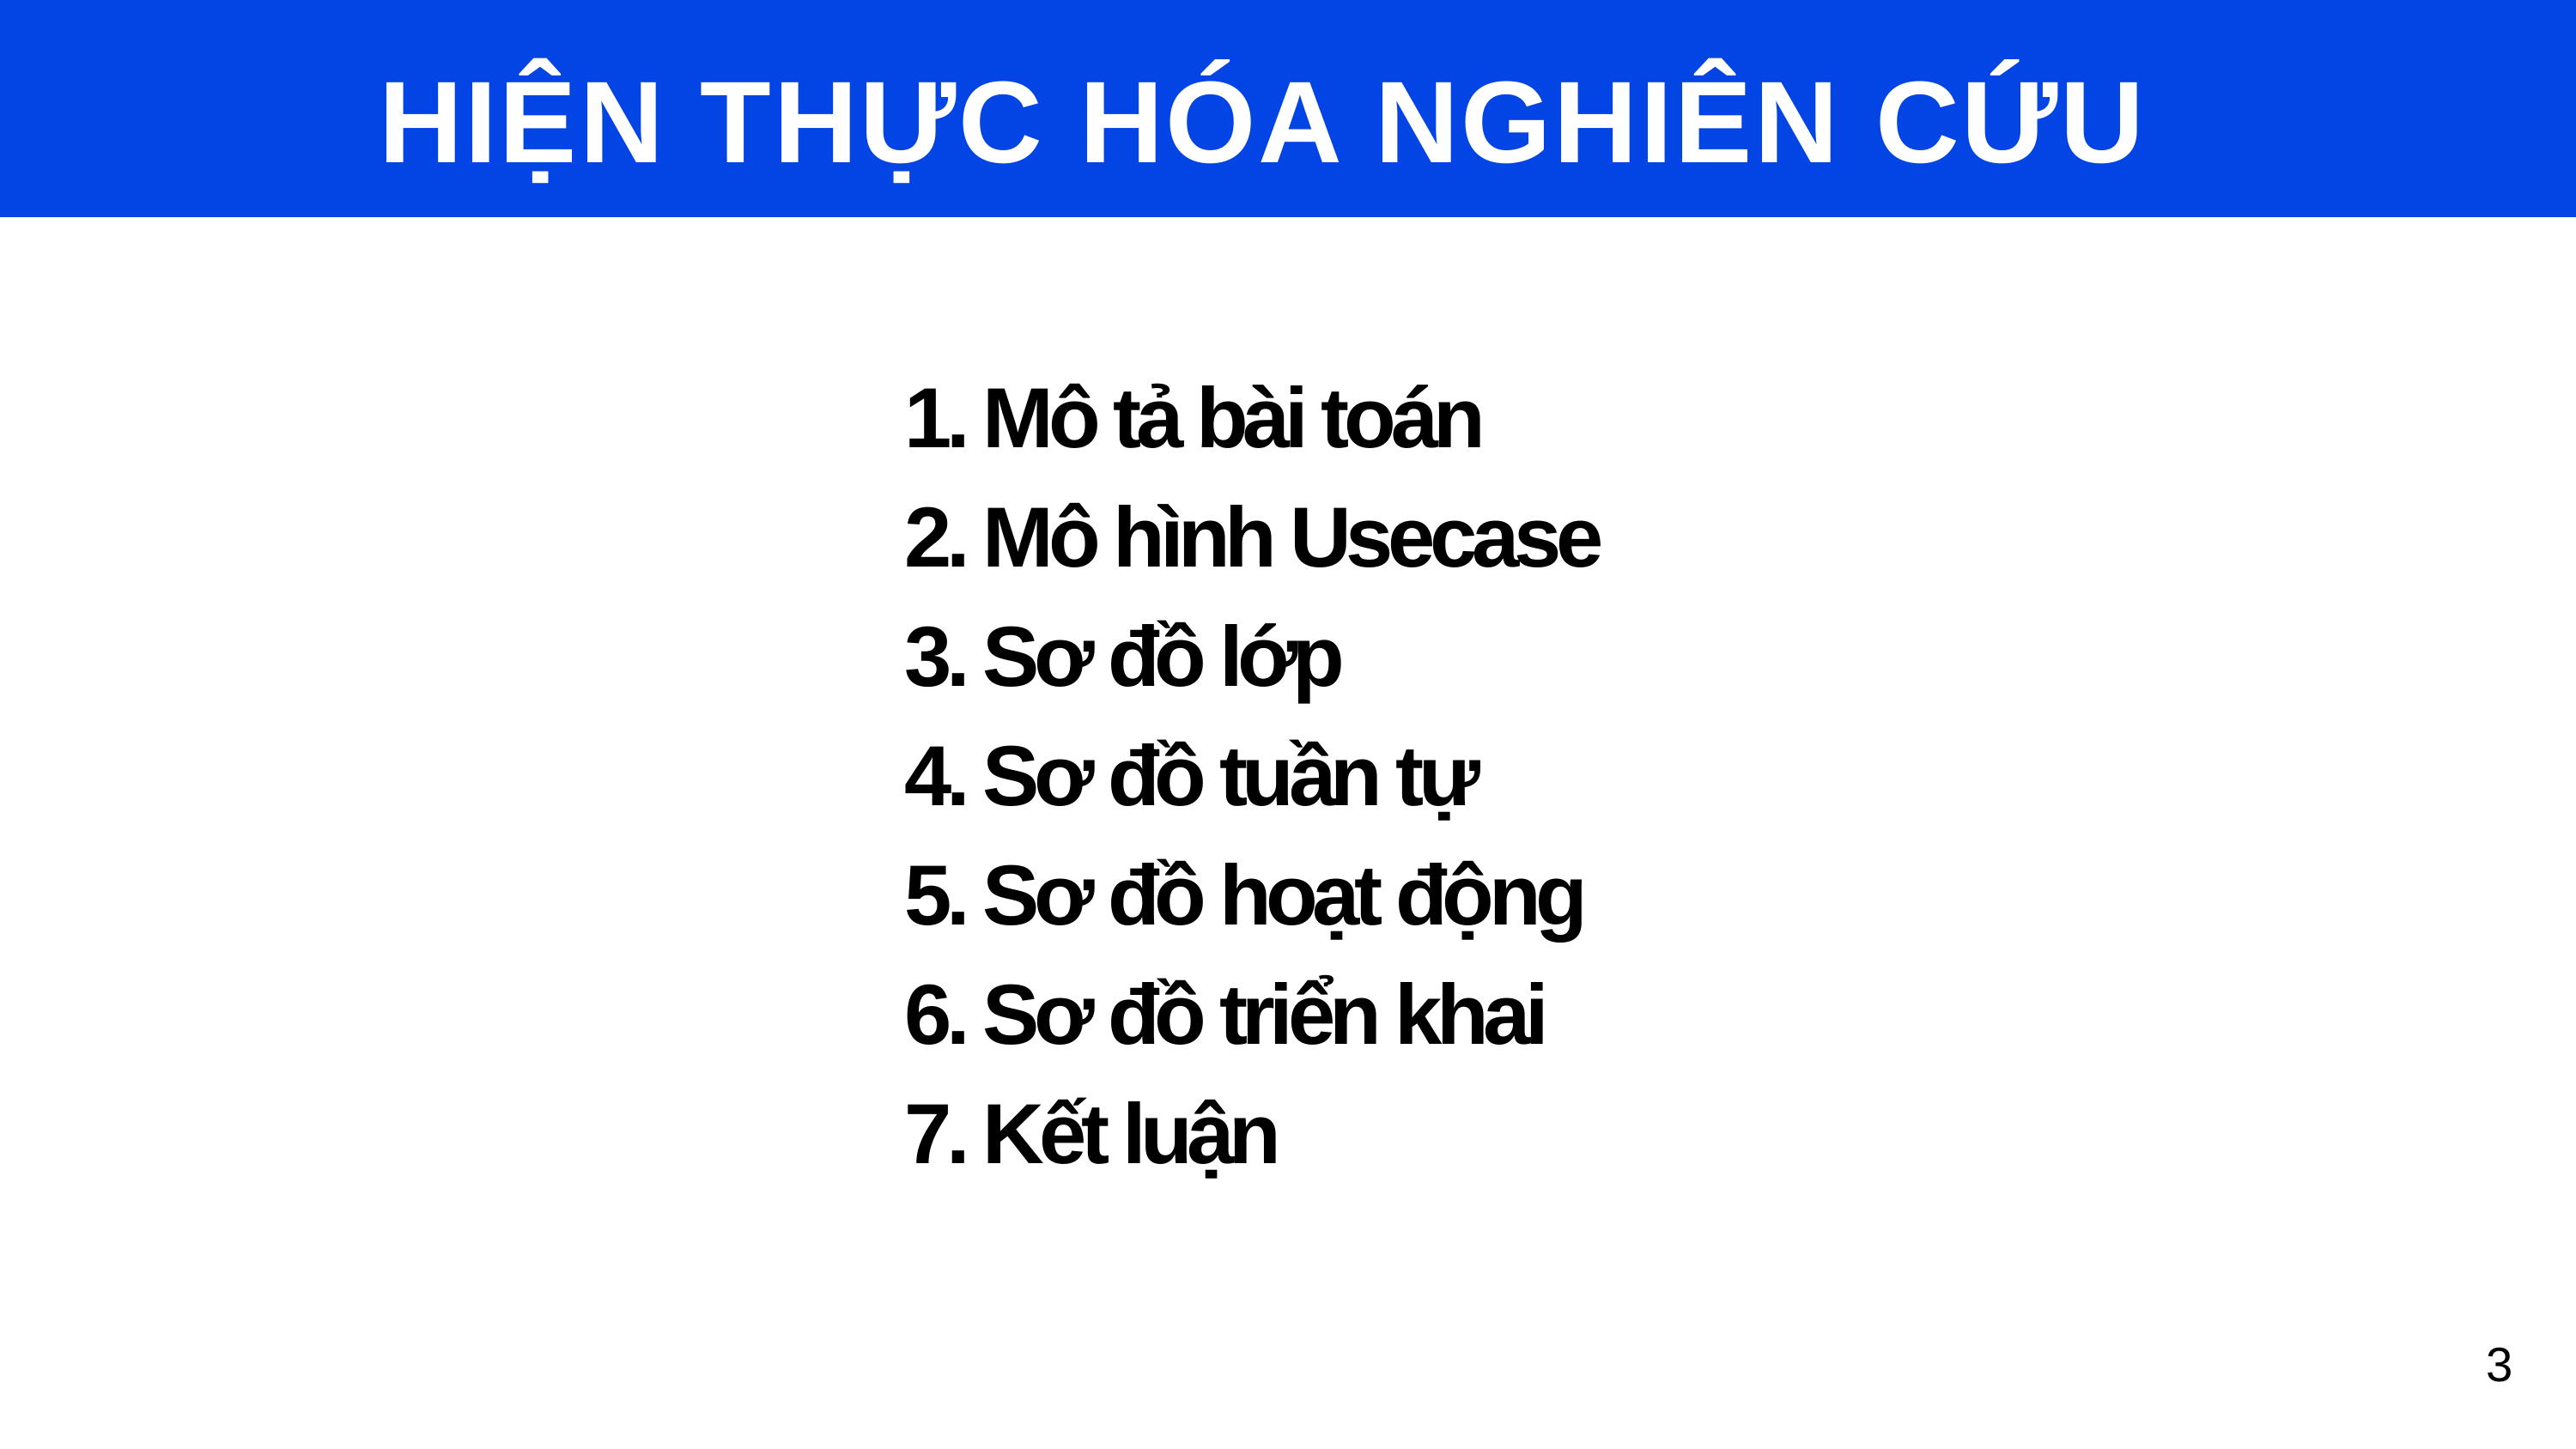

HIỆN THỰC HÓA NGHIÊN CỨU
1. Mô tả bài toán
2. Mô hình Usecase
3. Sơ đồ lớp
4. Sơ đồ tuần tự
5. Sơ đồ hoạt động
6. Sơ đồ triển khai
7. Kết luận

3